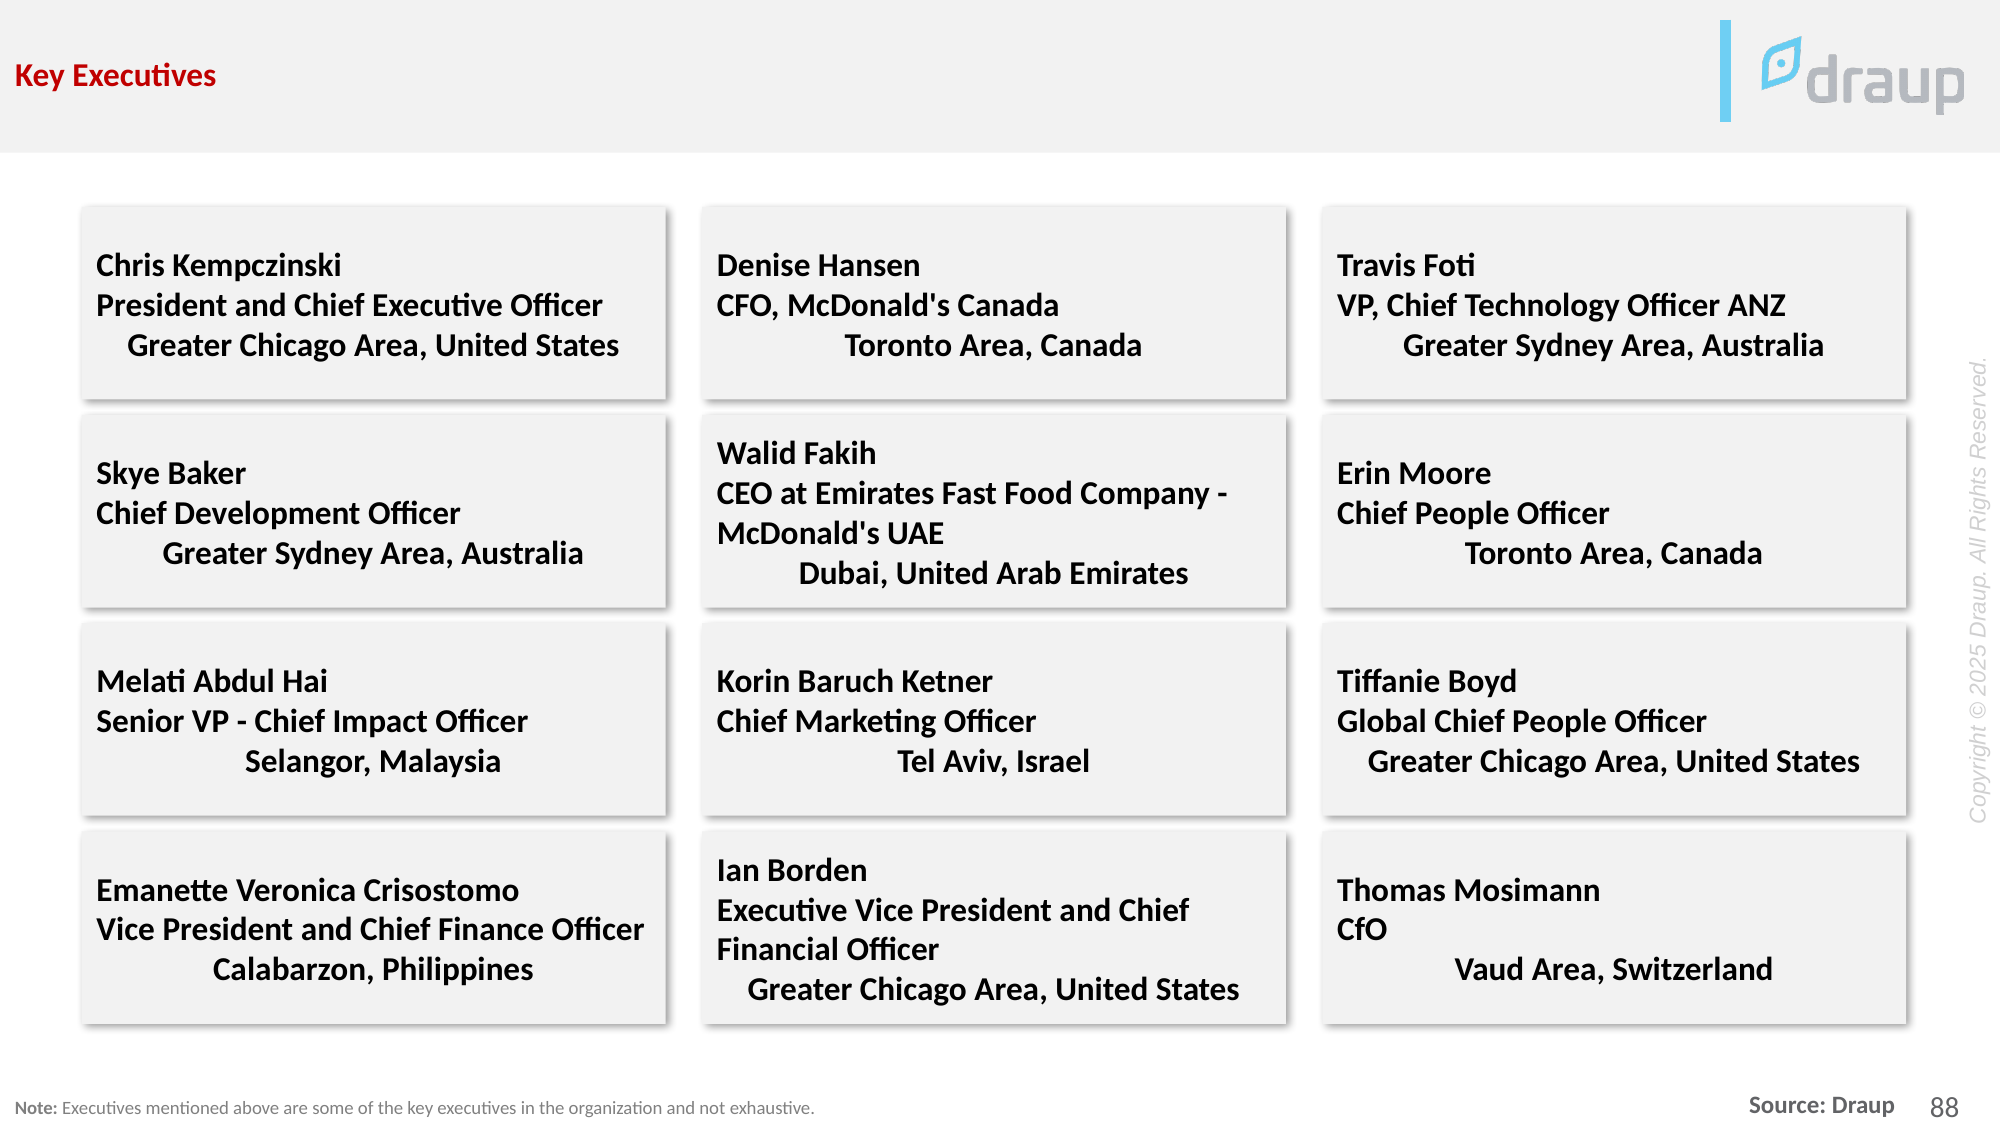

Key Executives
Chris Kempczinski
President and Chief Executive Officer
Greater Chicago Area, United States
Denise Hansen
CFO, McDonald's Canada
Toronto Area, Canada
Travis Foti
VP, Chief Technology Officer ANZ
Greater Sydney Area, Australia
Skye Baker
Chief Development Officer
Greater Sydney Area, Australia
Walid Fakih
CEO at Emirates Fast Food Company - McDonald's UAE
Dubai, United Arab Emirates
Erin Moore
Chief People Officer
Toronto Area, Canada
Melati Abdul Hai
Senior VP - Chief Impact Officer
Selangor, Malaysia
Korin Baruch Ketner
Chief Marketing Officer
Tel Aviv, Israel
Tiffanie Boyd
Global Chief People Officer
Greater Chicago Area, United States
Emanette Veronica Crisostomo
Vice President and Chief Finance Officer
Calabarzon, Philippines
Ian Borden
Executive Vice President and Chief Financial Officer
Greater Chicago Area, United States
Thomas Mosimann
CfO
Vaud Area, Switzerland
Note: Executives mentioned above are some of the key executives in the organization and not exhaustive.